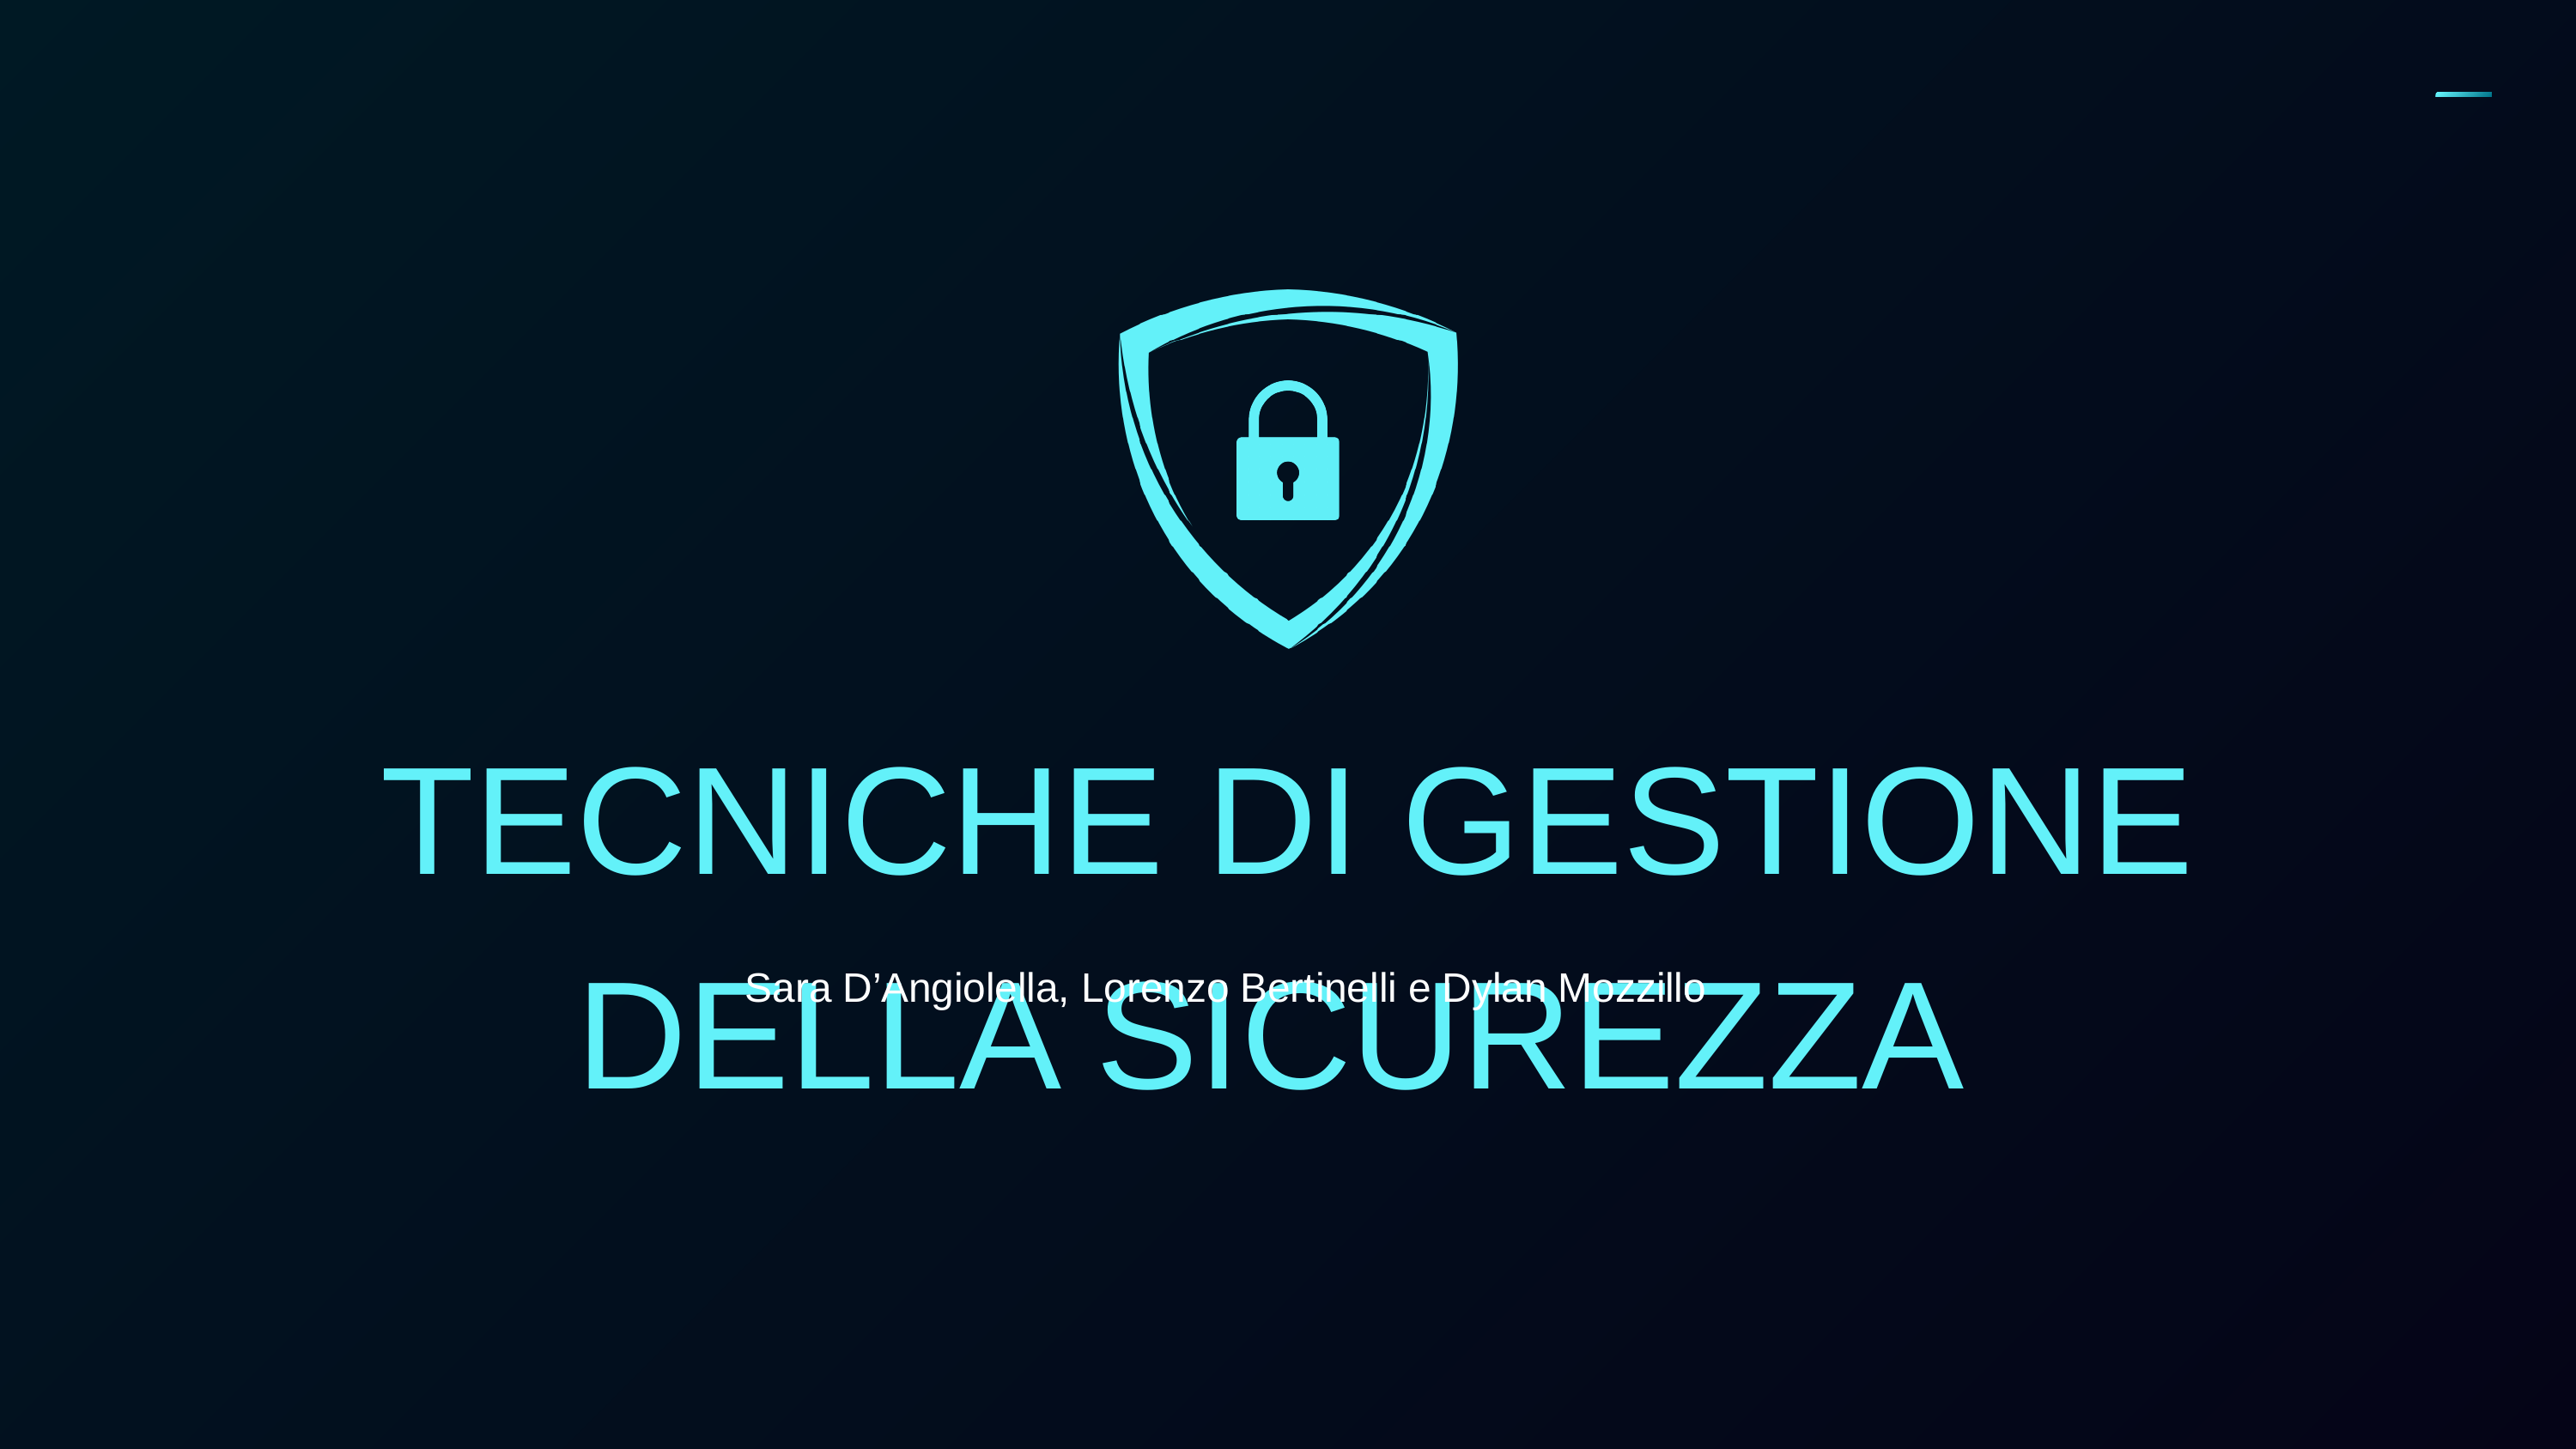

TECNICHE DI GESTIONE DELLA SICUREZZA
Sara D’Angiolella, Lorenzo Bertinelli e Dylan Mozzillo